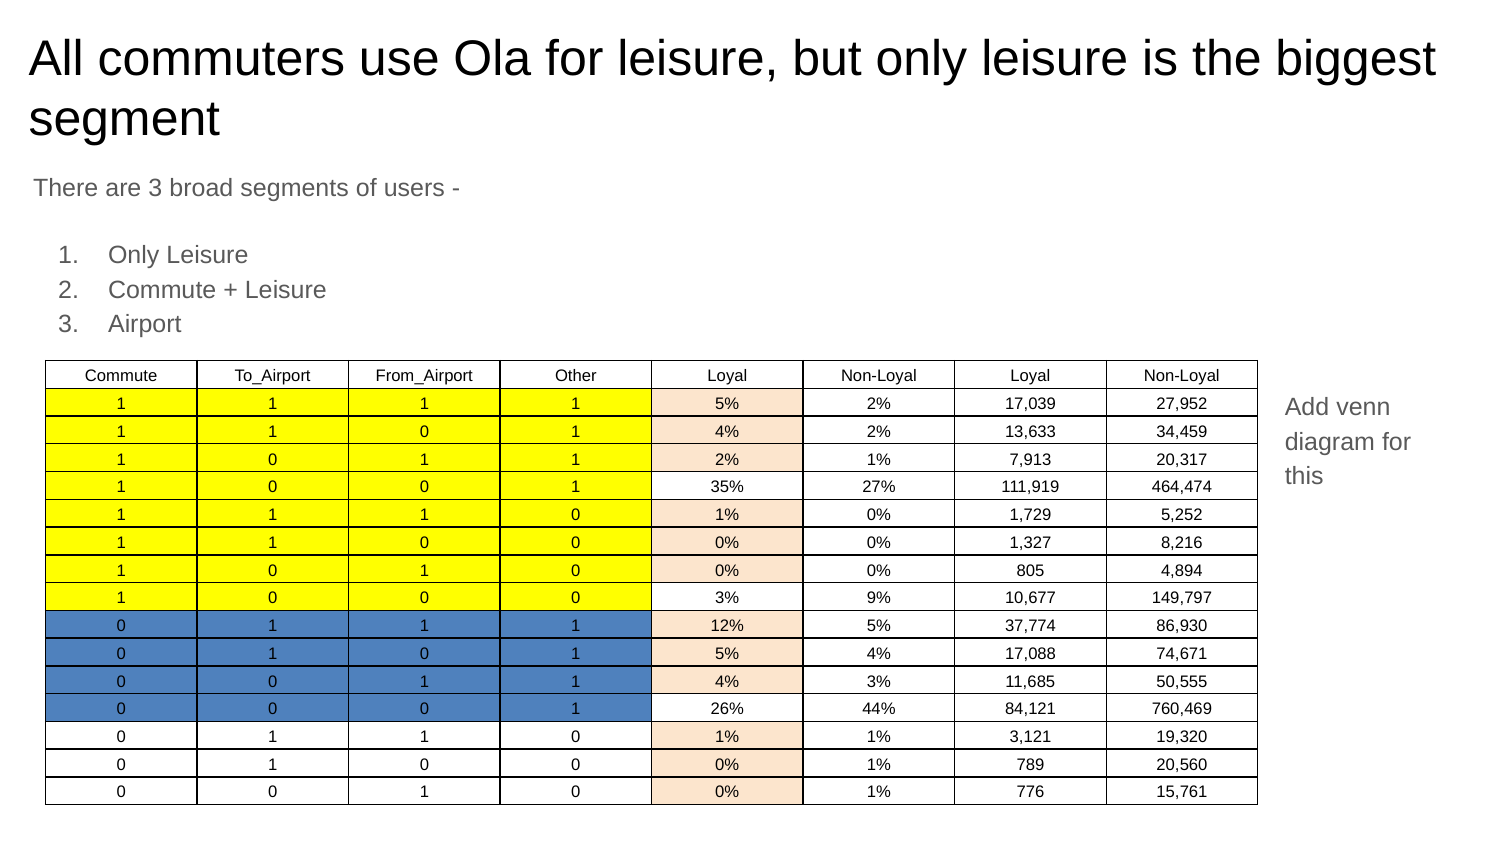

# All commuters use Ola for leisure, but only leisure is the biggest segment
There are 3 broad segments of users -
Only Leisure
Commute + Leisure
Airport

| Commute | To\_Airport | From\_Airport | Other | Loyal | Non-Loyal | Loyal | Non-Loyal |
| --- | --- | --- | --- | --- | --- | --- | --- |
| 1 | 1 | 1 | 1 | 5% | 2% | 17,039 | 27,952 |
| 1 | 1 | 0 | 1 | 4% | 2% | 13,633 | 34,459 |
| 1 | 0 | 1 | 1 | 2% | 1% | 7,913 | 20,317 |
| 1 | 0 | 0 | 1 | 35% | 27% | 111,919 | 464,474 |
| 1 | 1 | 1 | 0 | 1% | 0% | 1,729 | 5,252 |
| 1 | 1 | 0 | 0 | 0% | 0% | 1,327 | 8,216 |
| 1 | 0 | 1 | 0 | 0% | 0% | 805 | 4,894 |
| 1 | 0 | 0 | 0 | 3% | 9% | 10,677 | 149,797 |
| 0 | 1 | 1 | 1 | 12% | 5% | 37,774 | 86,930 |
| 0 | 1 | 0 | 1 | 5% | 4% | 17,088 | 74,671 |
| 0 | 0 | 1 | 1 | 4% | 3% | 11,685 | 50,555 |
| 0 | 0 | 0 | 1 | 26% | 44% | 84,121 | 760,469 |
| 0 | 1 | 1 | 0 | 1% | 1% | 3,121 | 19,320 |
| 0 | 1 | 0 | 0 | 0% | 1% | 789 | 20,560 |
| 0 | 0 | 1 | 0 | 0% | 1% | 776 | 15,761 |
Add venn diagram for this